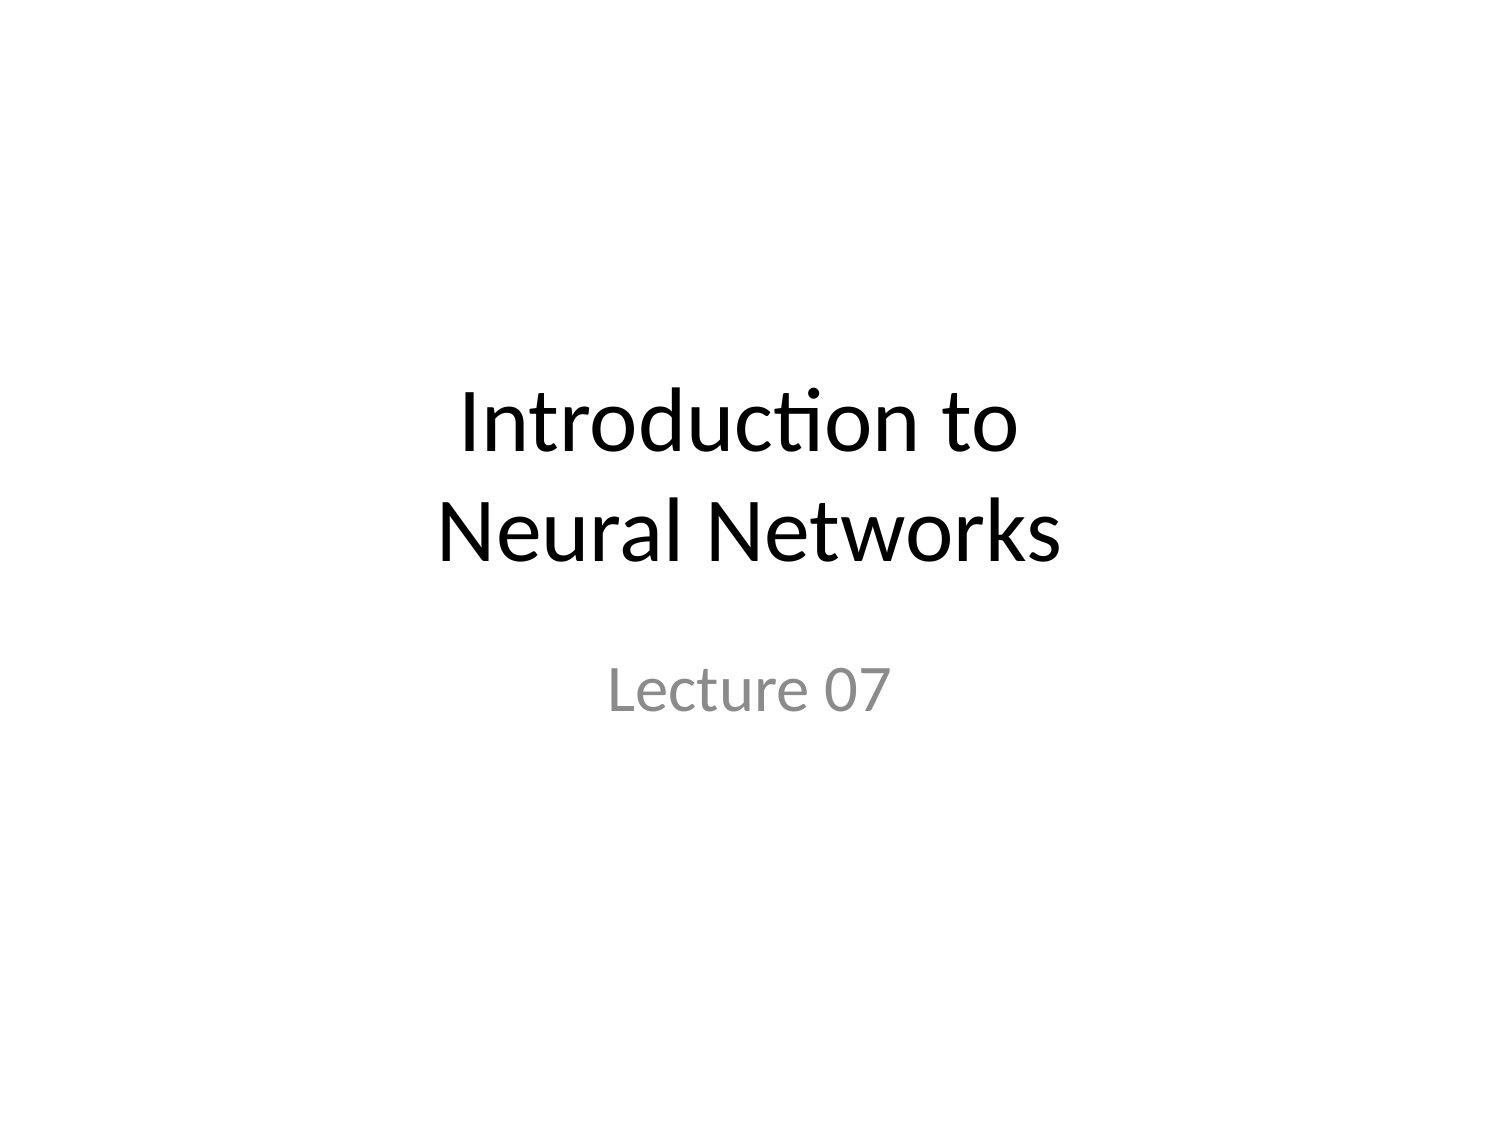

# Introduction to Neural Networks
Lecture 07